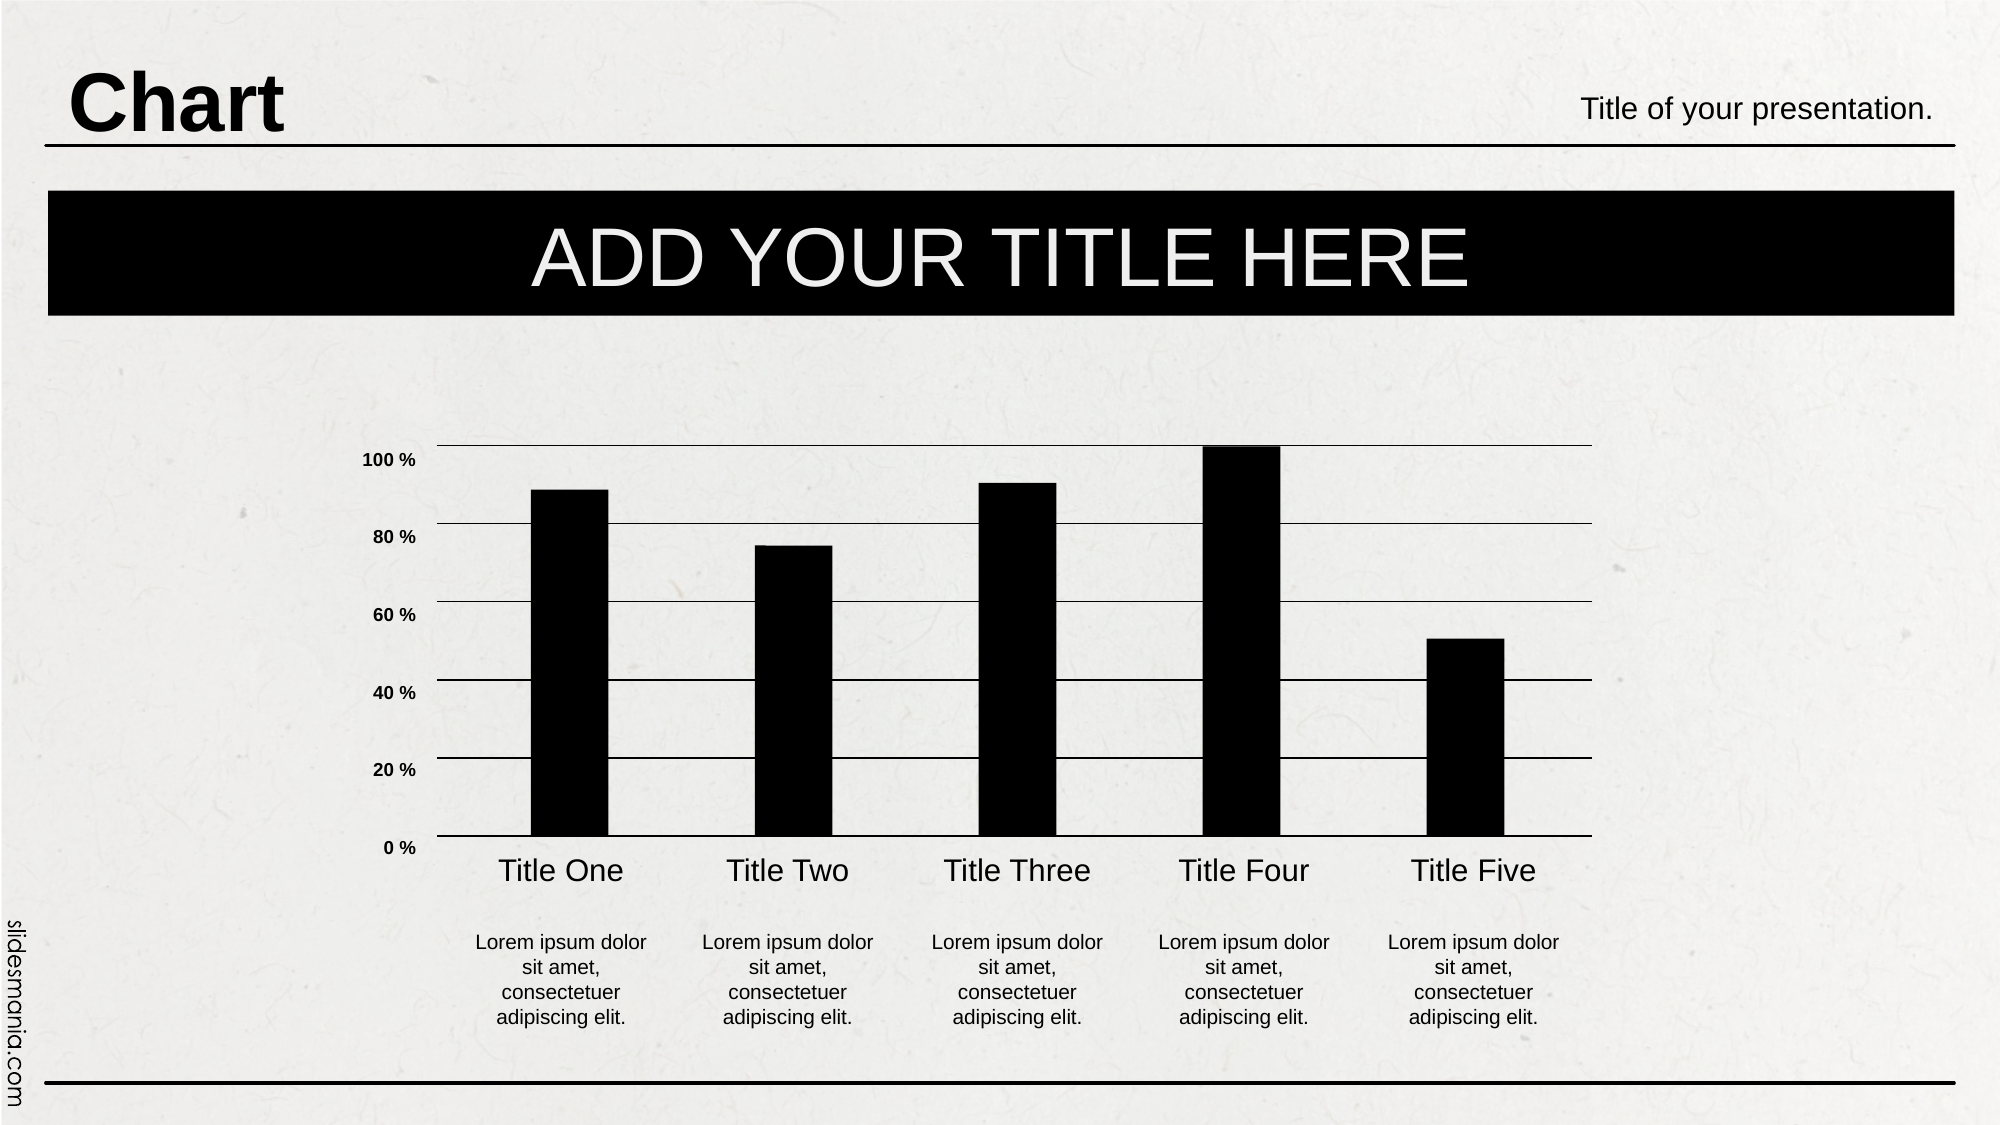

Chart
Title of your presentation.
# ADD YOUR TITLE HERE
100 %

80 %

60 %

40 %
20 %
0 %
Title One
Title Two
Title Three
Title Four
Title Five
Lorem ipsum dolor sit amet, consectetuer adipiscing elit.
Lorem ipsum dolor sit amet, consectetuer adipiscing elit.
Lorem ipsum dolor sit amet, consectetuer adipiscing elit.
Lorem ipsum dolor sit amet, consectetuer adipiscing elit.
Lorem ipsum dolor sit amet, consectetuer adipiscing elit.